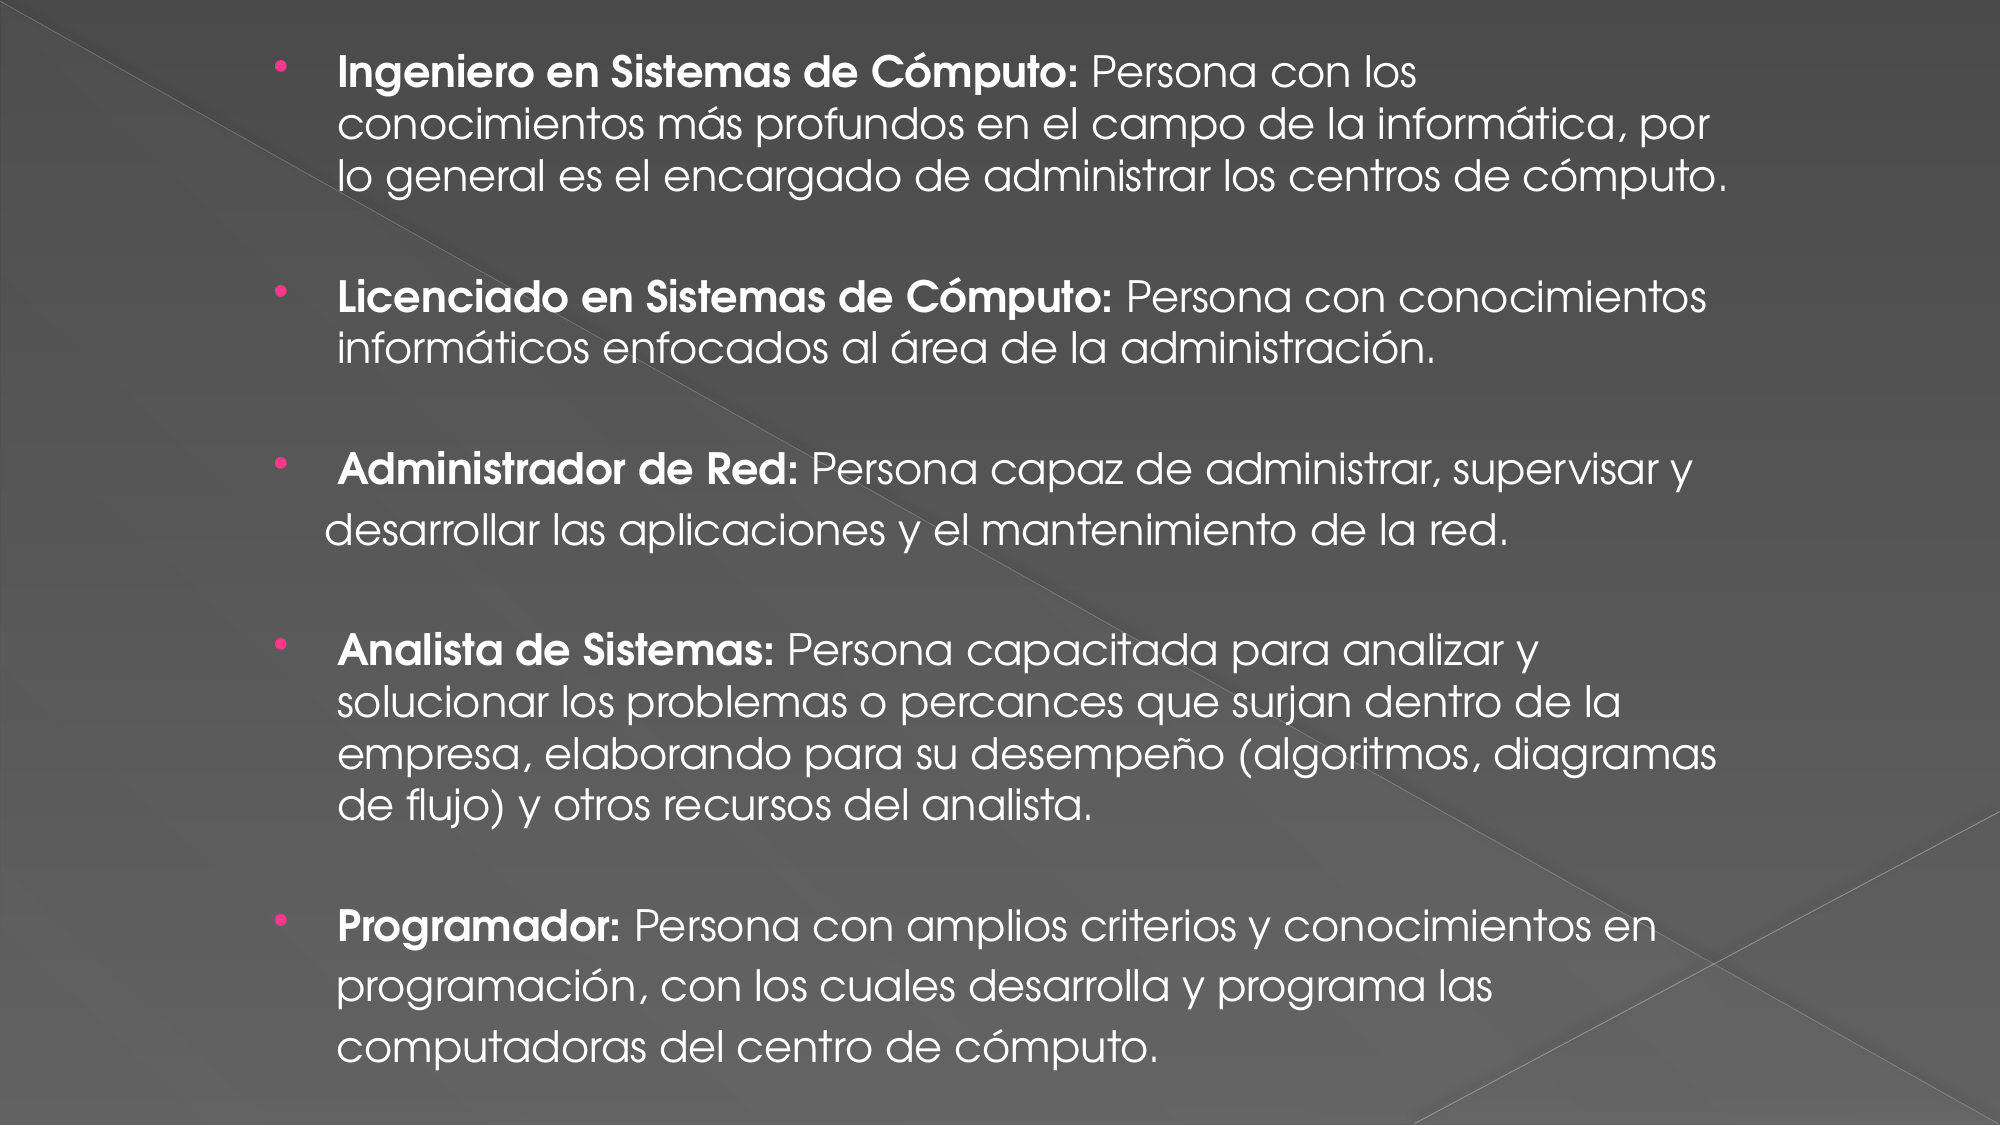

Ingeniero en Sistemas de Cómputo: Persona con los conocimientos más profundos en el campo de la informática, por lo general es el encargado de administrar los centros de cómputo.

Licenciado en Sistemas de Cómputo: Persona con conocimientos informáticos enfocados al área de la administración.

Administrador de Red: Persona capaz de administrar, supervisar y
     desarrollar las aplicaciones y el mantenimiento de la red.

Analista de Sistemas: Persona capacitada para analizar y solucionar los problemas o percances que surjan dentro de la empresa, elaborando para su desempeño (algoritmos, diagramas de flujo) y otros recursos del analista.

Programador: Persona con amplios criterios y conocimientos en
      programación, con los cuales desarrolla y programa las
      computadoras del centro de cómputo.